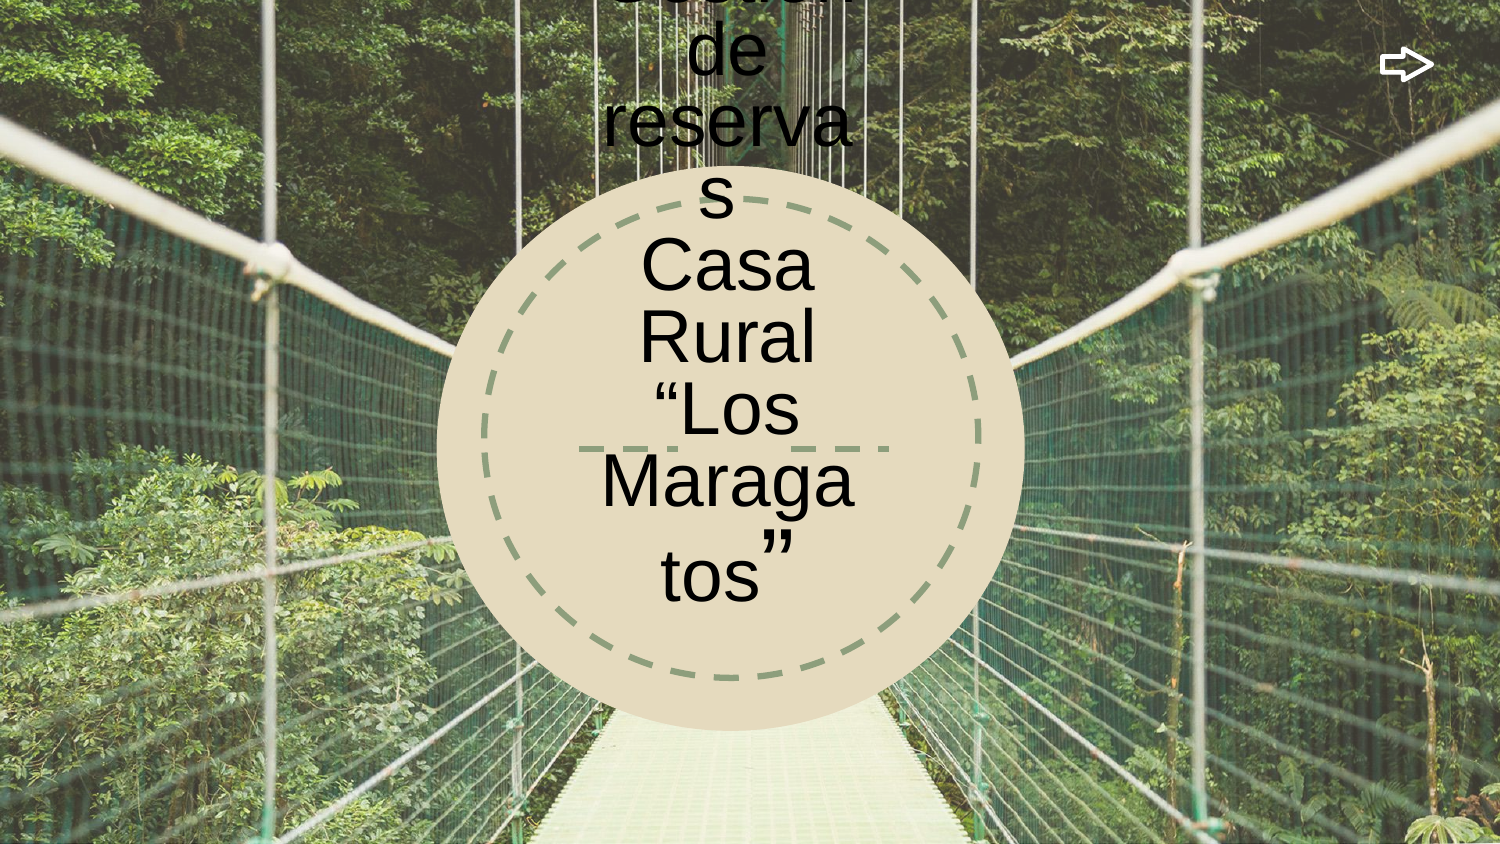

# Gestión de reservas
Casa Rural
“Los Maragatos”